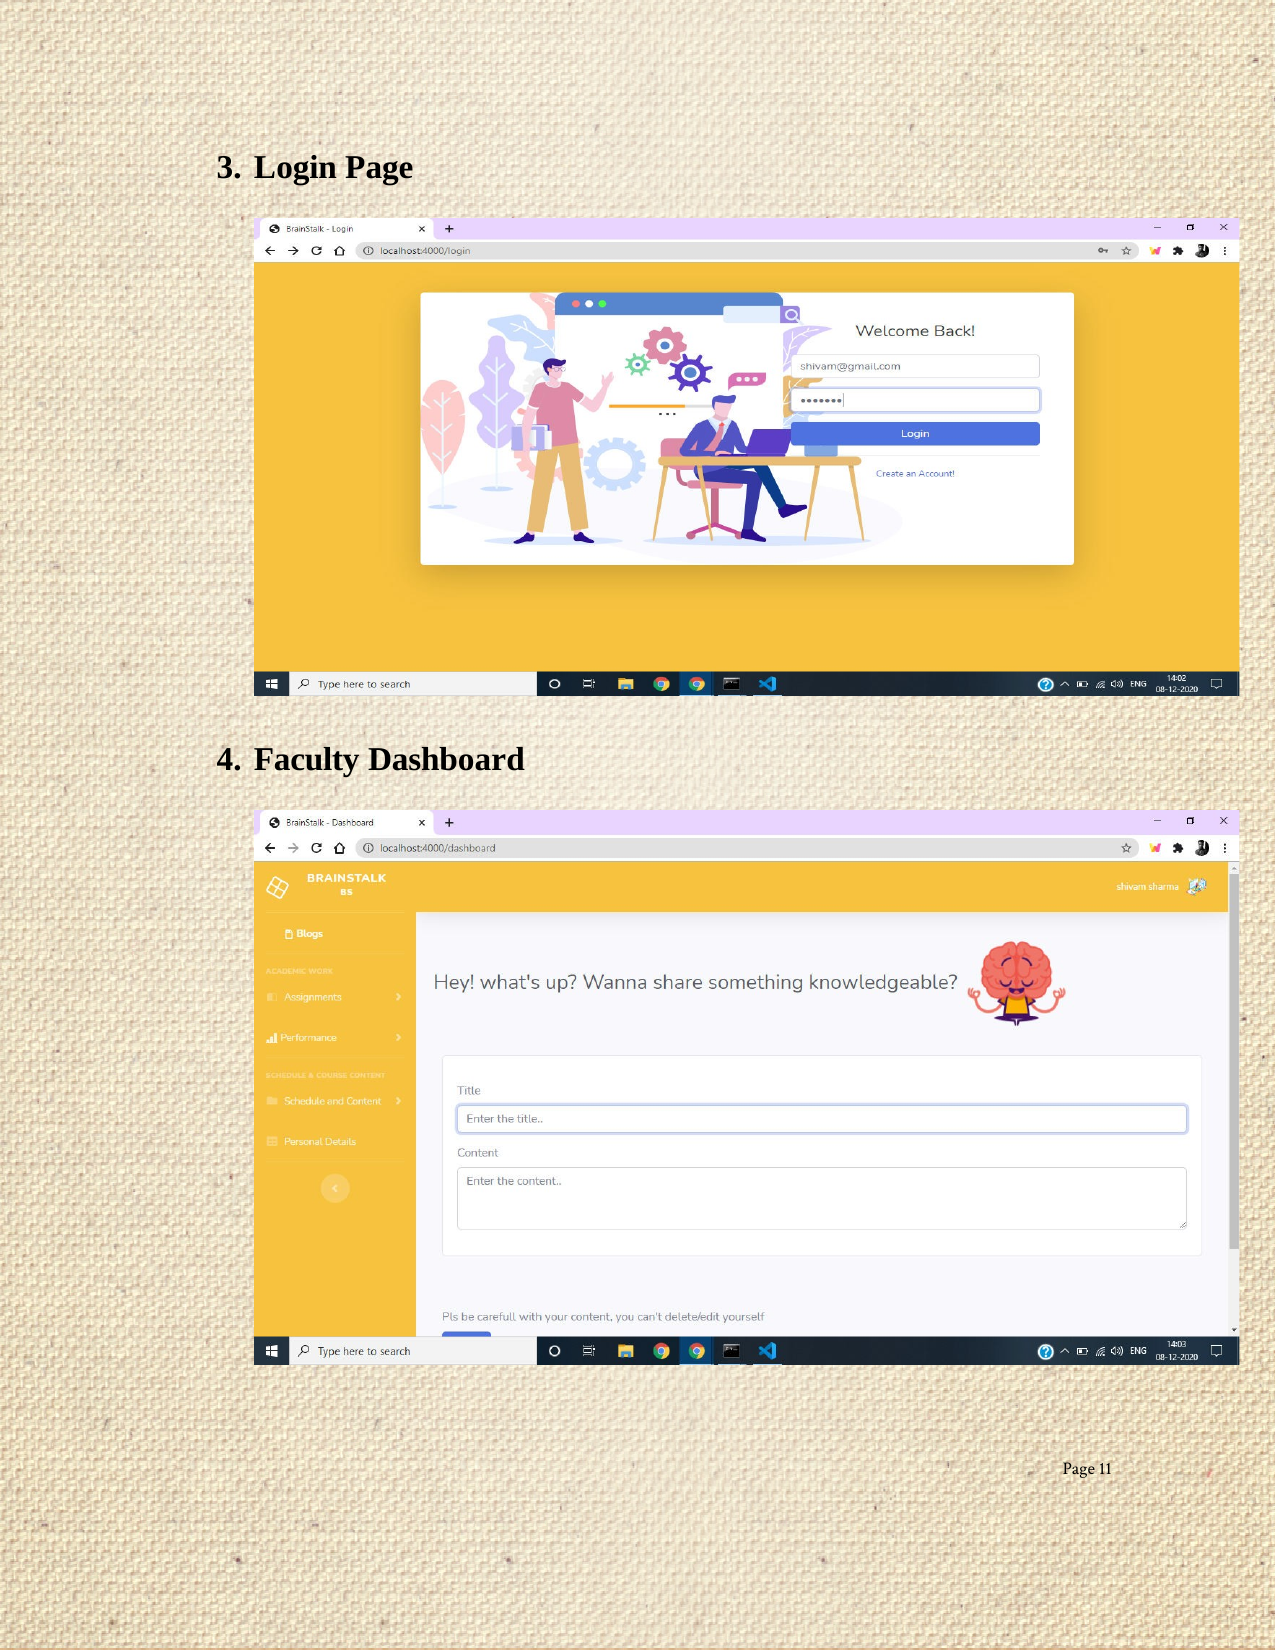

3. Login Page

4. Faculty Dashboard

Page 11